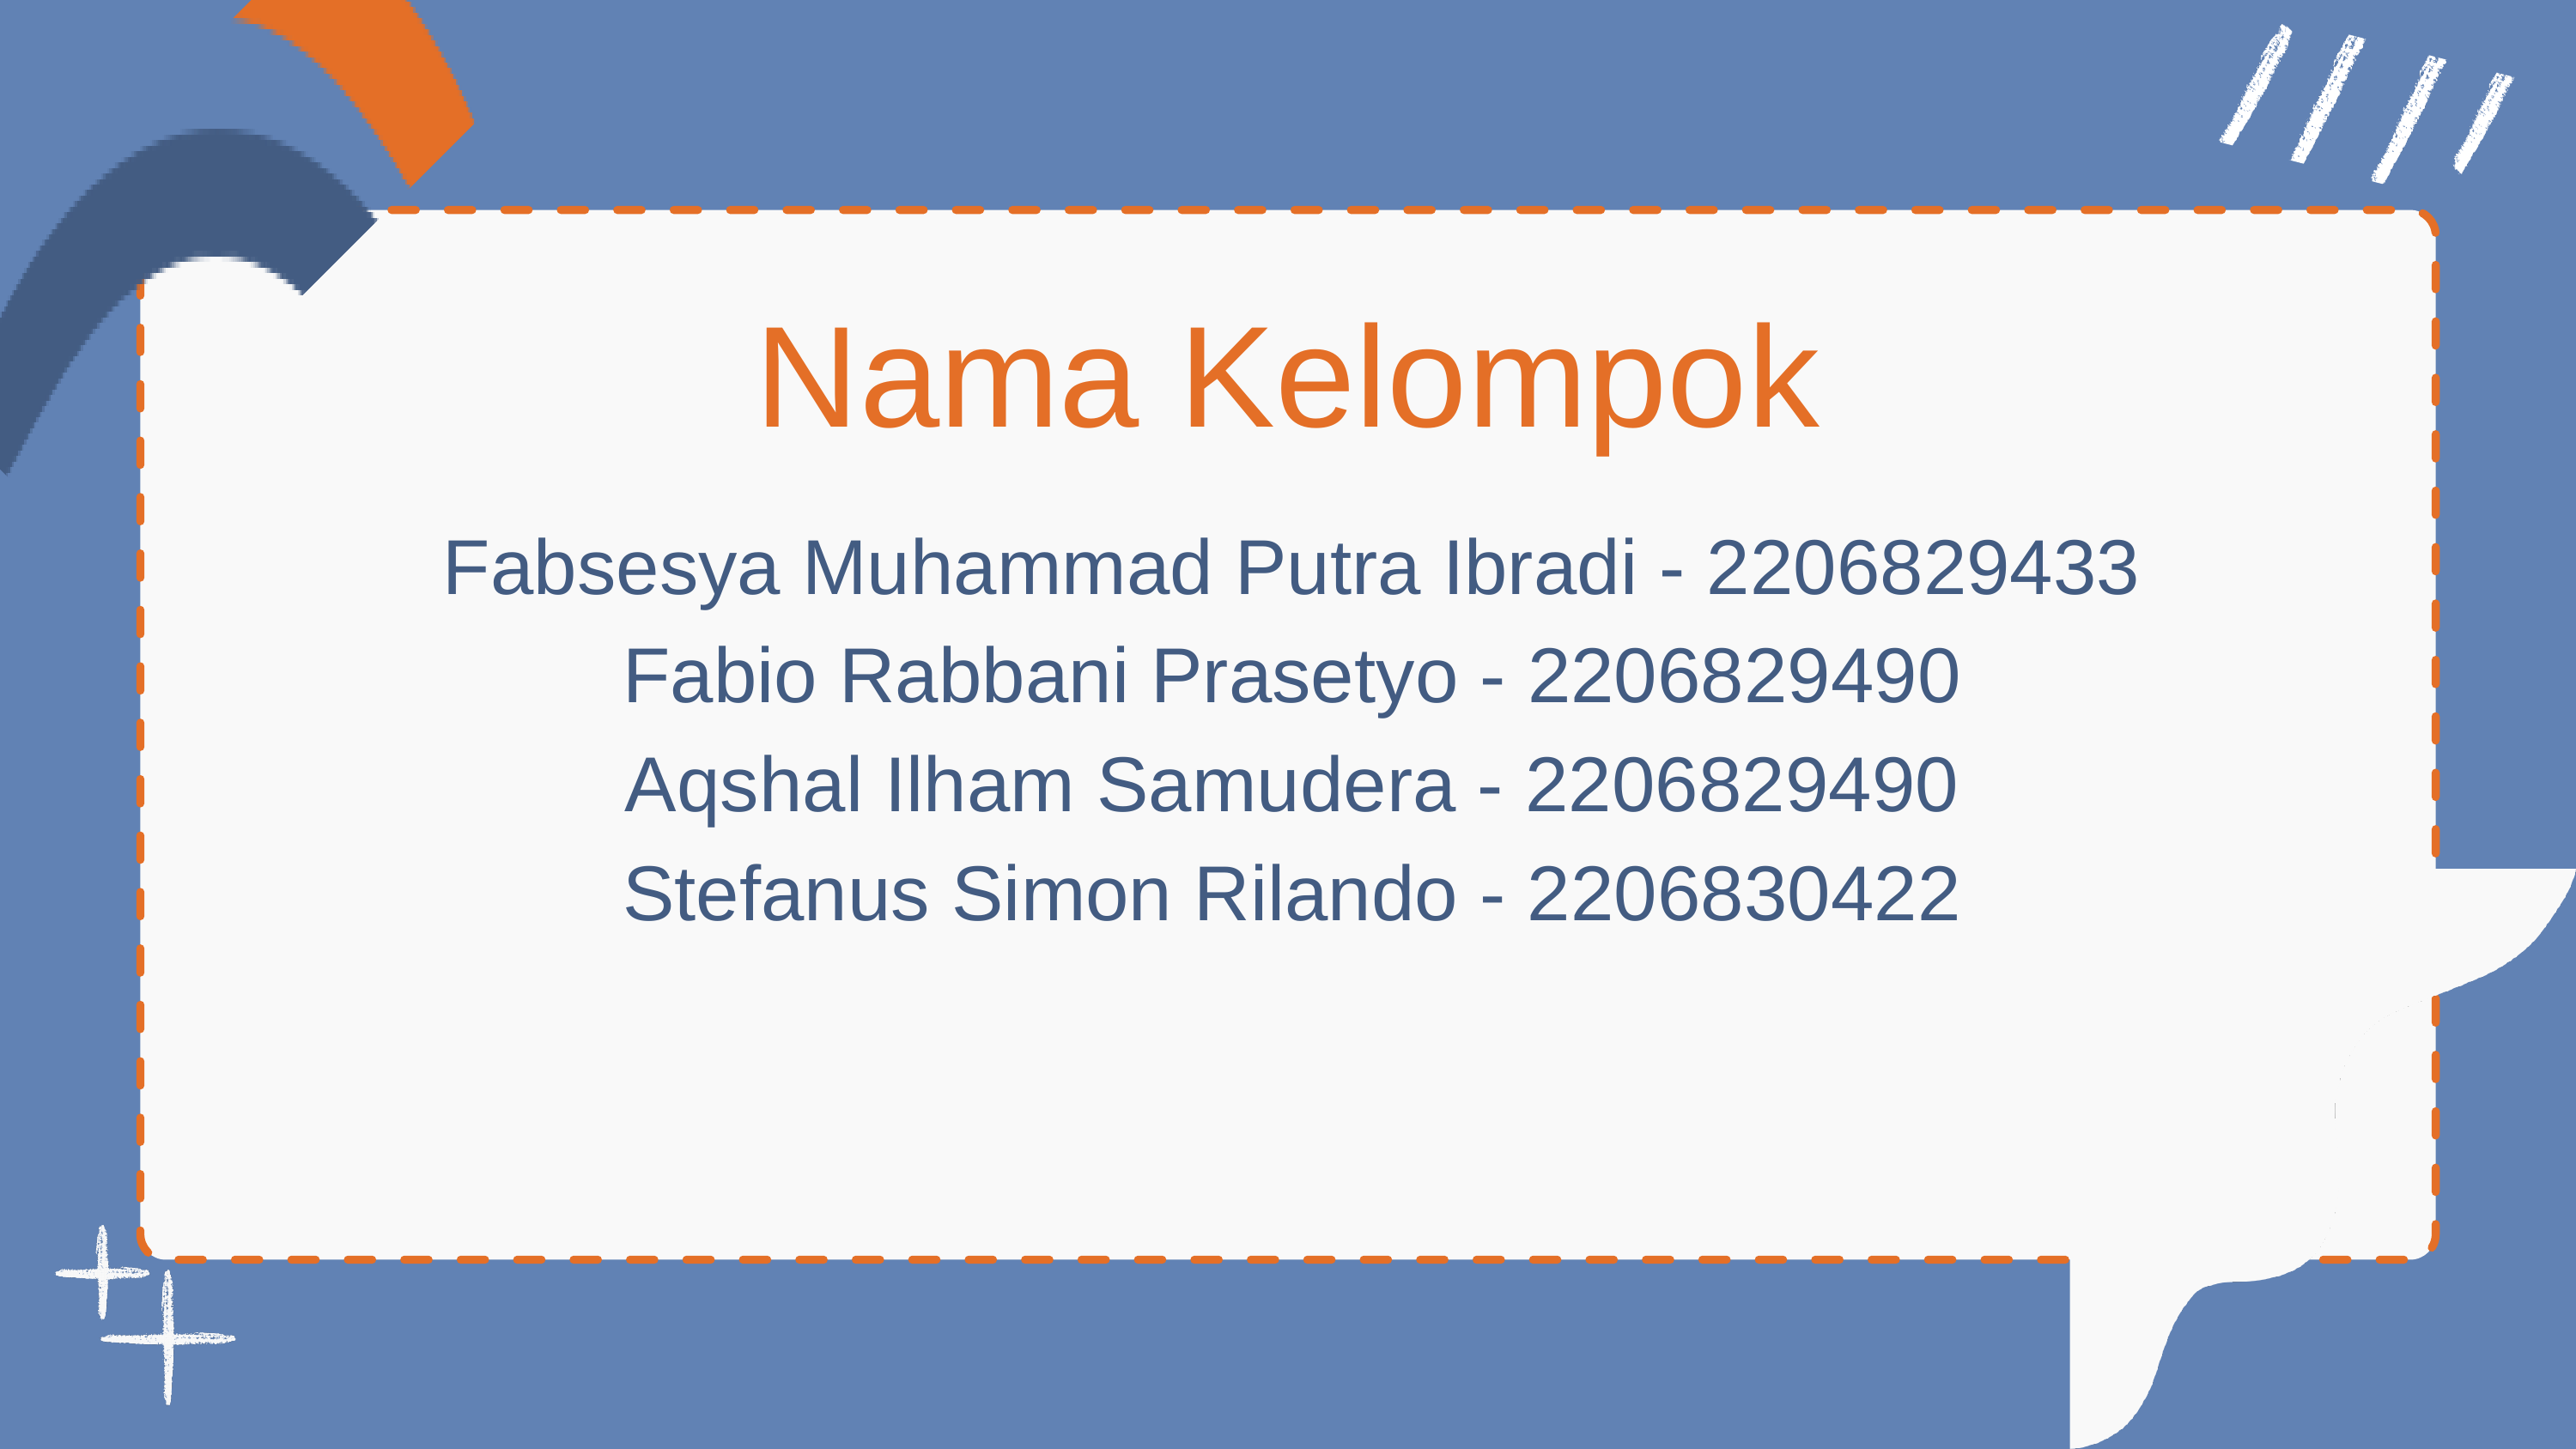

Nama Kelompok
Fabsesya Muhammad Putra Ibradi - 2206829433
Fabio Rabbani Prasetyo - 2206829490
Aqshal Ilham Samudera - 2206829490
Stefanus Simon Rilando - 2206830422